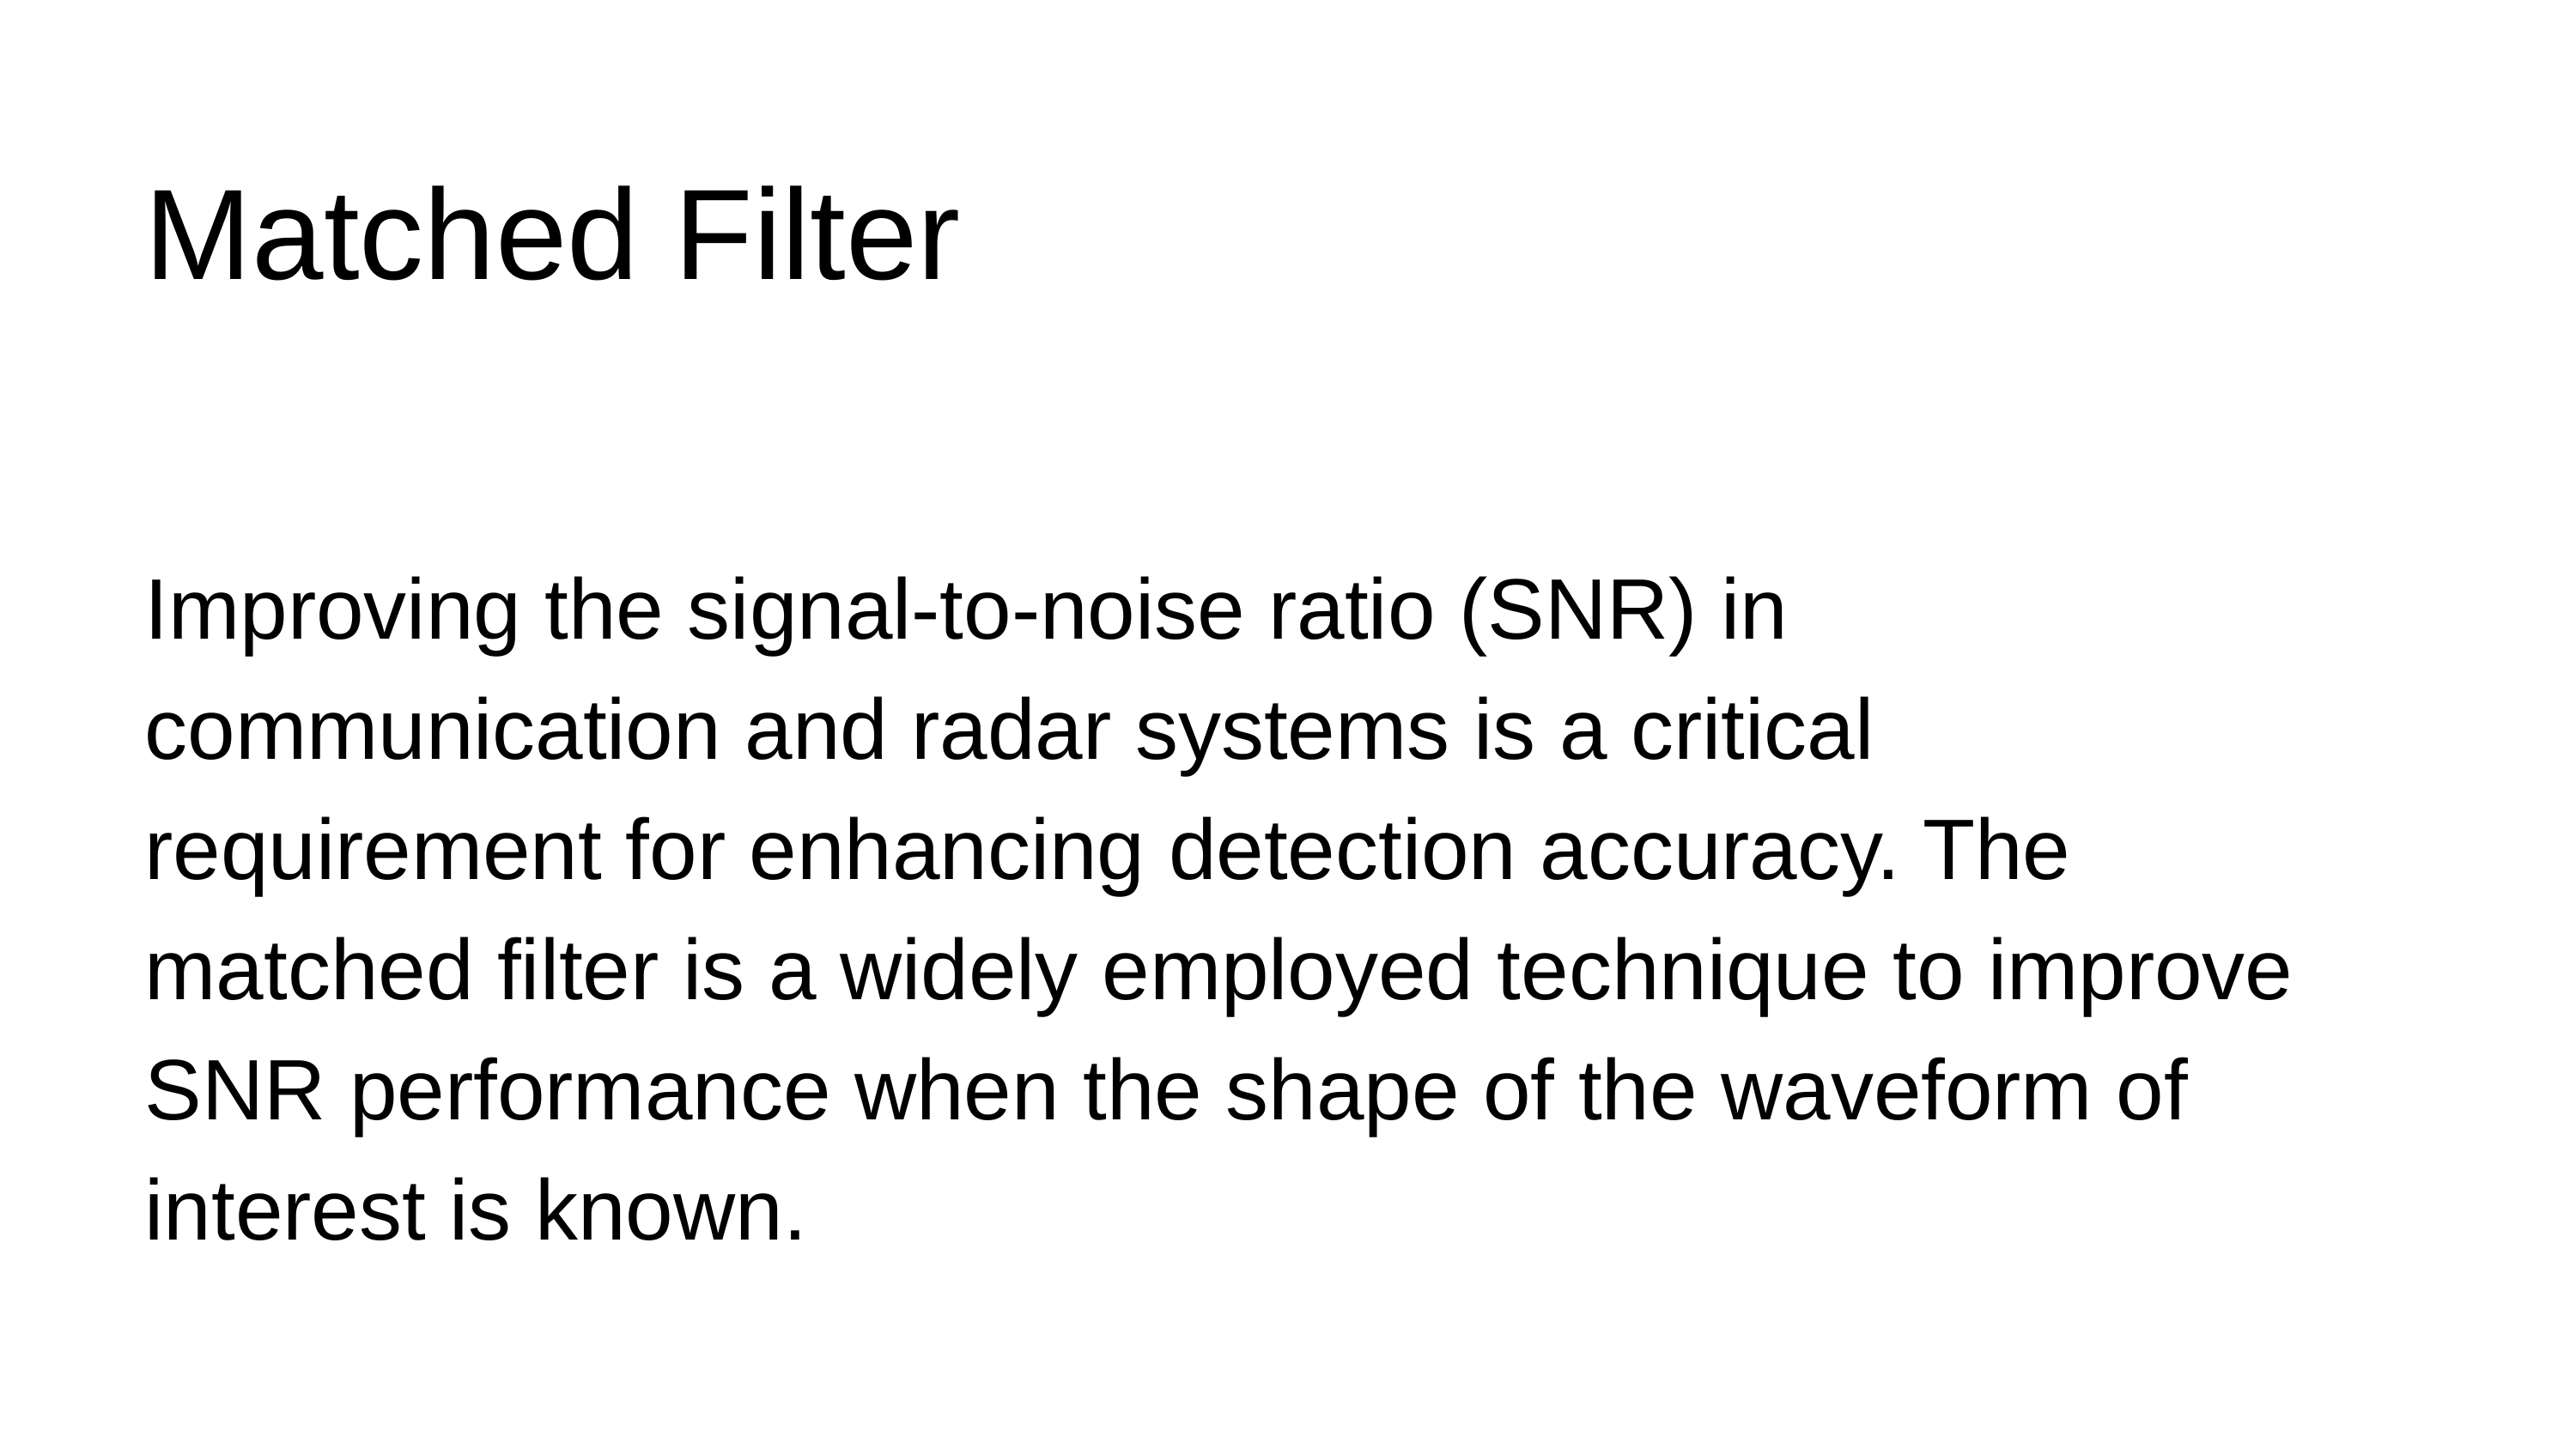

Matched Filter
Improving the signal-to-noise ratio (SNR) in communication and radar systems is a critical requirement for enhancing detection accuracy. The matched filter is a widely employed technique to improve SNR performance when the shape of the waveform of interest is known.